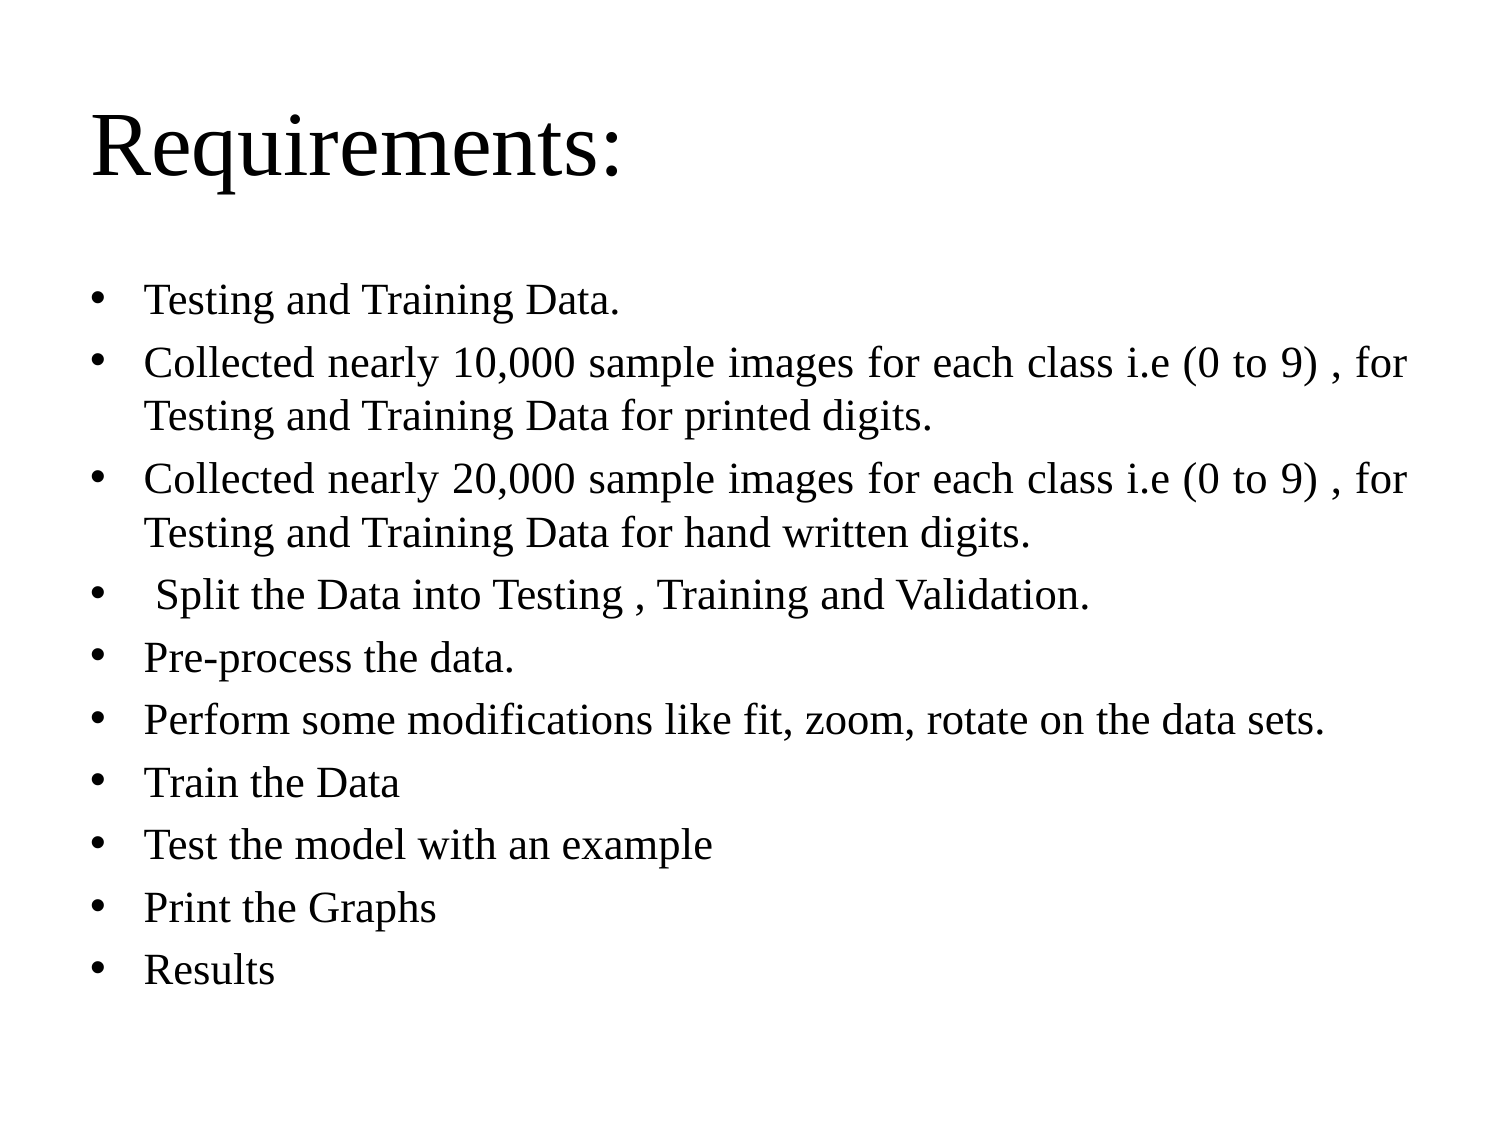

# Requirements:
Testing and Training Data.
Collected nearly 10,000 sample images for each class i.e (0 to 9) , for Testing and Training Data for printed digits.
Collected nearly 20,000 sample images for each class i.e (0 to 9) , for Testing and Training Data for hand written digits.
 Split the Data into Testing , Training and Validation.
Pre-process the data.
Perform some modifications like fit, zoom, rotate on the data sets.
Train the Data
Test the model with an example
Print the Graphs
Results